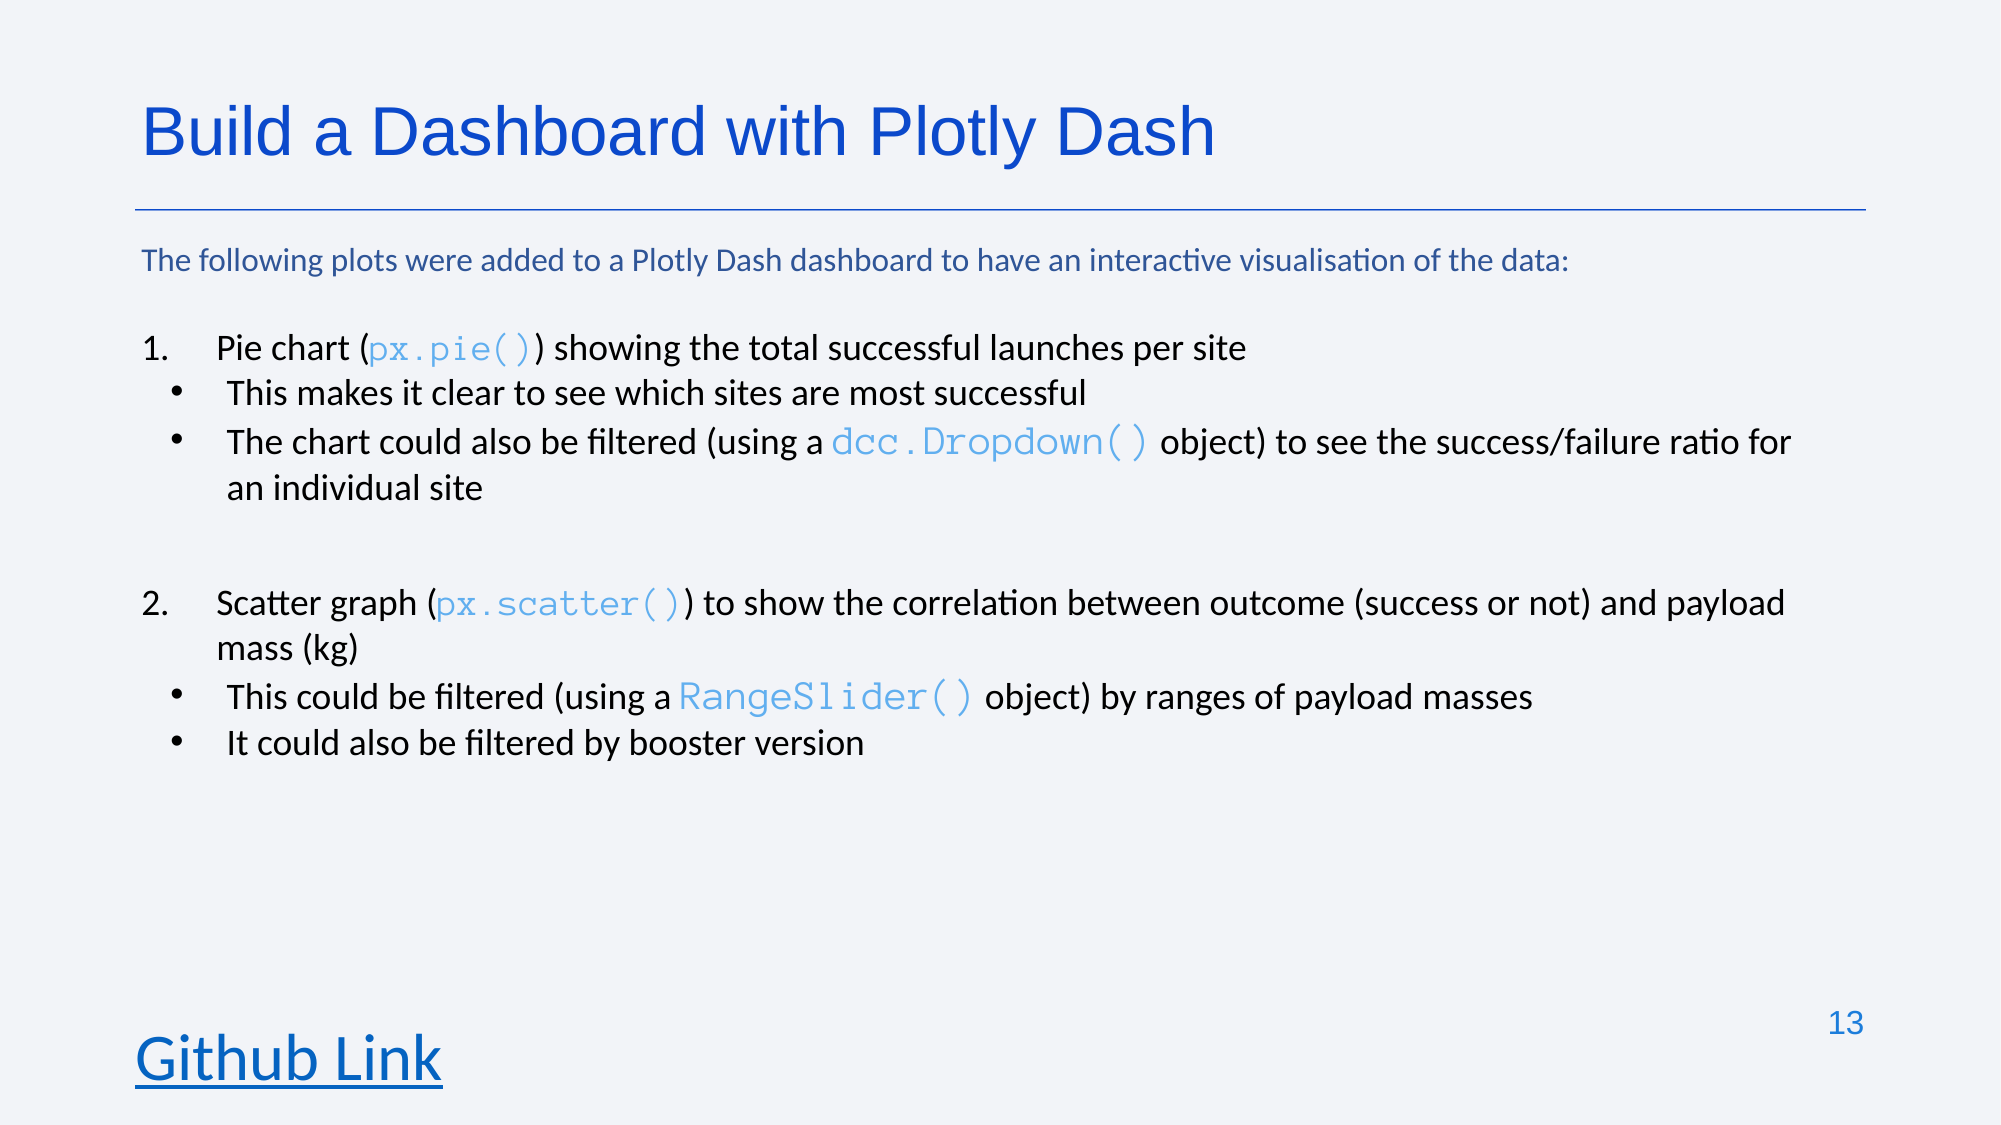

Build a Dashboard with Plotly Dash
The following plots were added to a Plotly Dash dashboard to have an interactive visualisation of the data:

Pie chart (px.pie()) showing the total successful launches per site
This makes it clear to see which sites are most successful
The chart could also be filtered (using a dcc.Dropdown() object) to see the success/failure ratio for an individual site

Scatter graph (px.scatter()) to show the correlation between outcome (success or not) and payload mass (kg)
This could be filtered (using a RangeSlider() object) by ranges of payload masses
It could also be filtered by booster version

13
Github Link